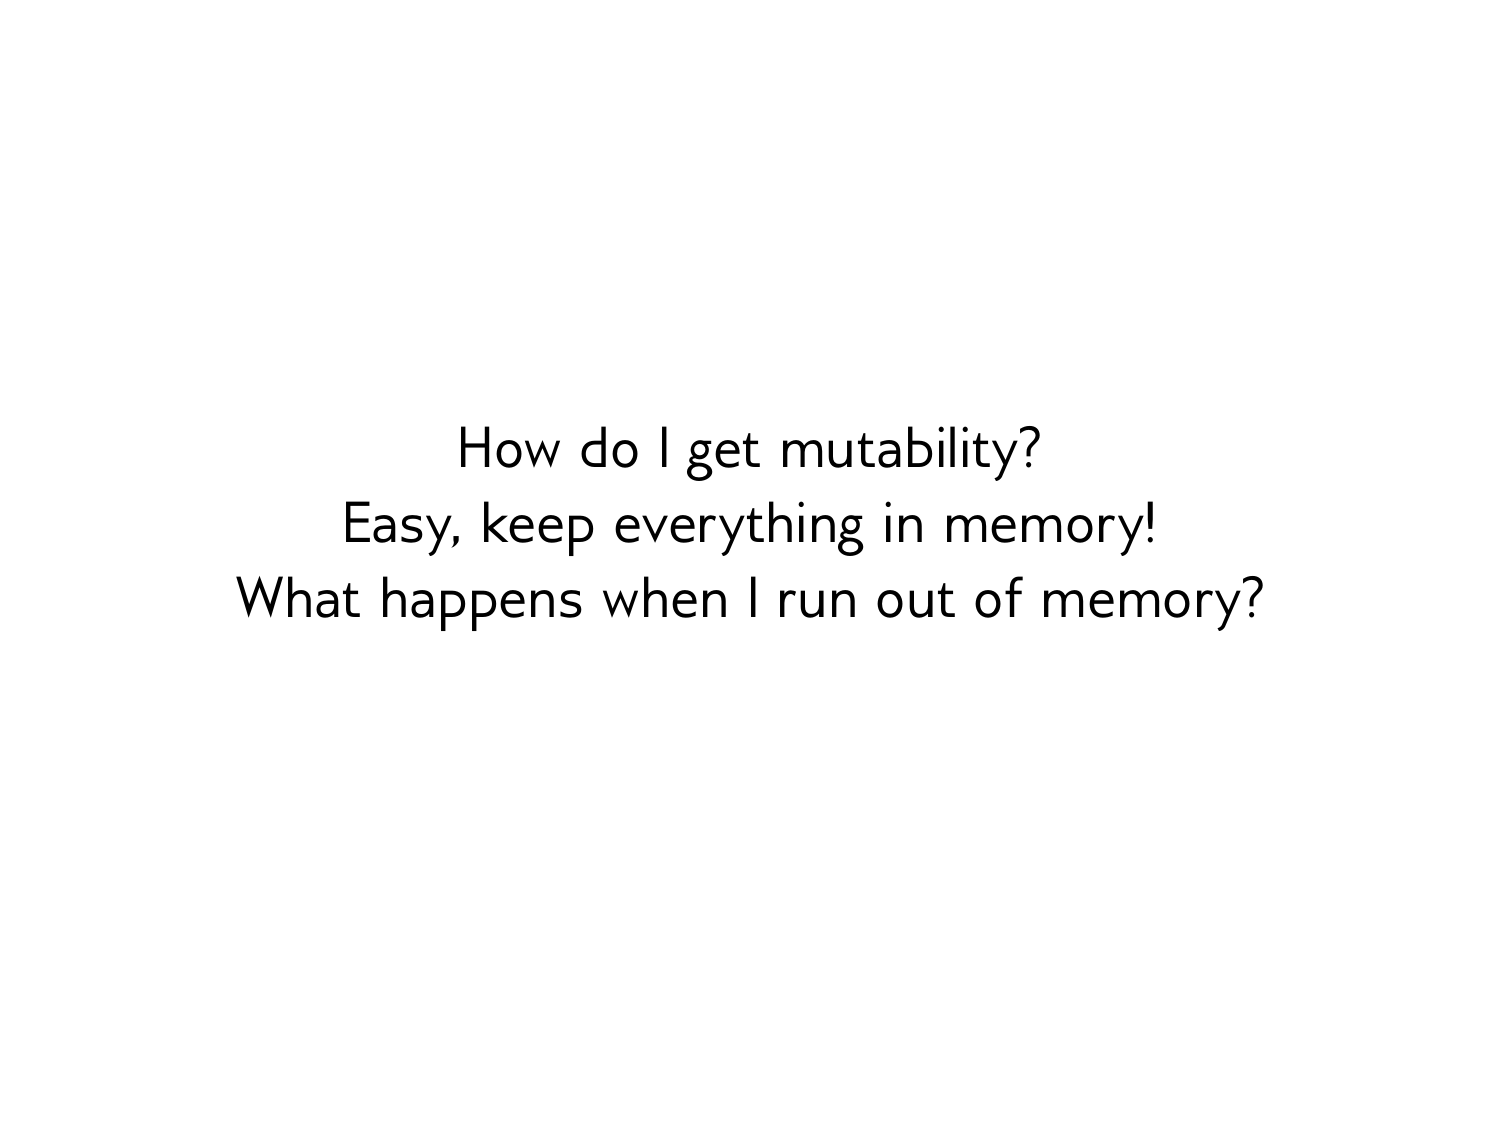

How do I get mutability?
Easy, keep everything in memory!
What happens when I run out of memory?